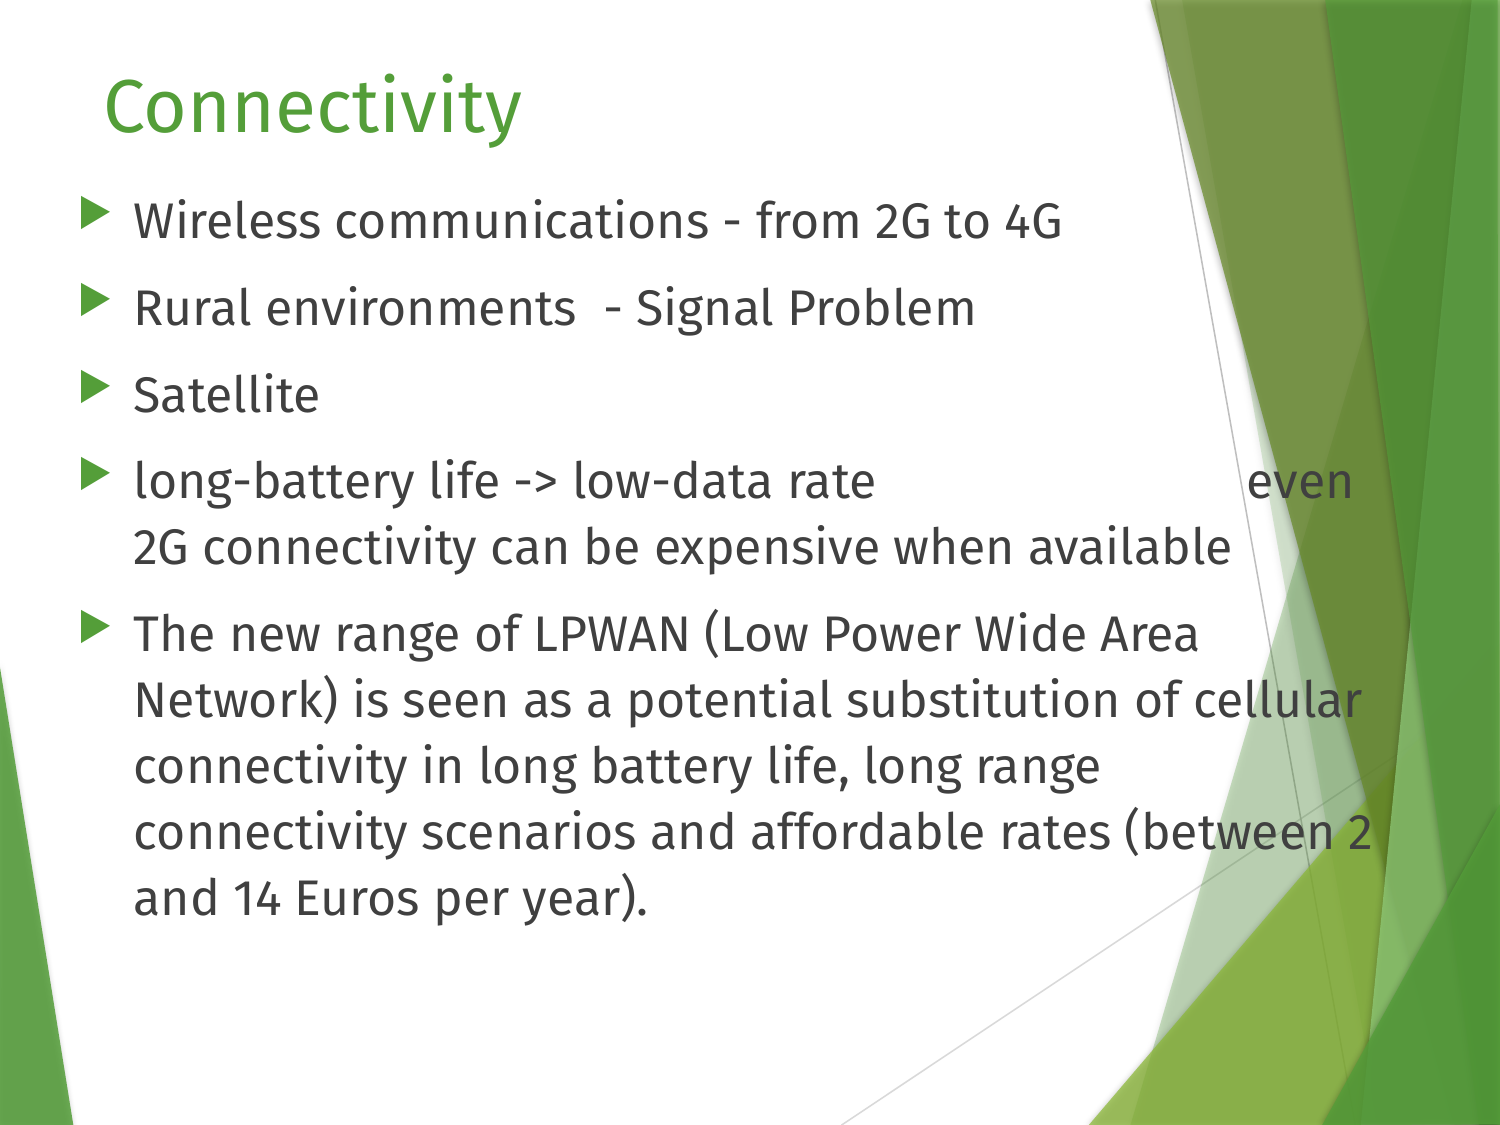

# Connectivity
Wireless communications - from 2G to 4G
Rural environments  - Signal Problem
Satellite
long-battery life -> low-data rate                            even 2G connectivity can be expensive when available
The new range of LPWAN (Low Power Wide Area Network) is seen as a potential substitution of cellular connectivity in long battery life, long range connectivity scenarios and affordable rates (between 2 and 14 Euros per year).